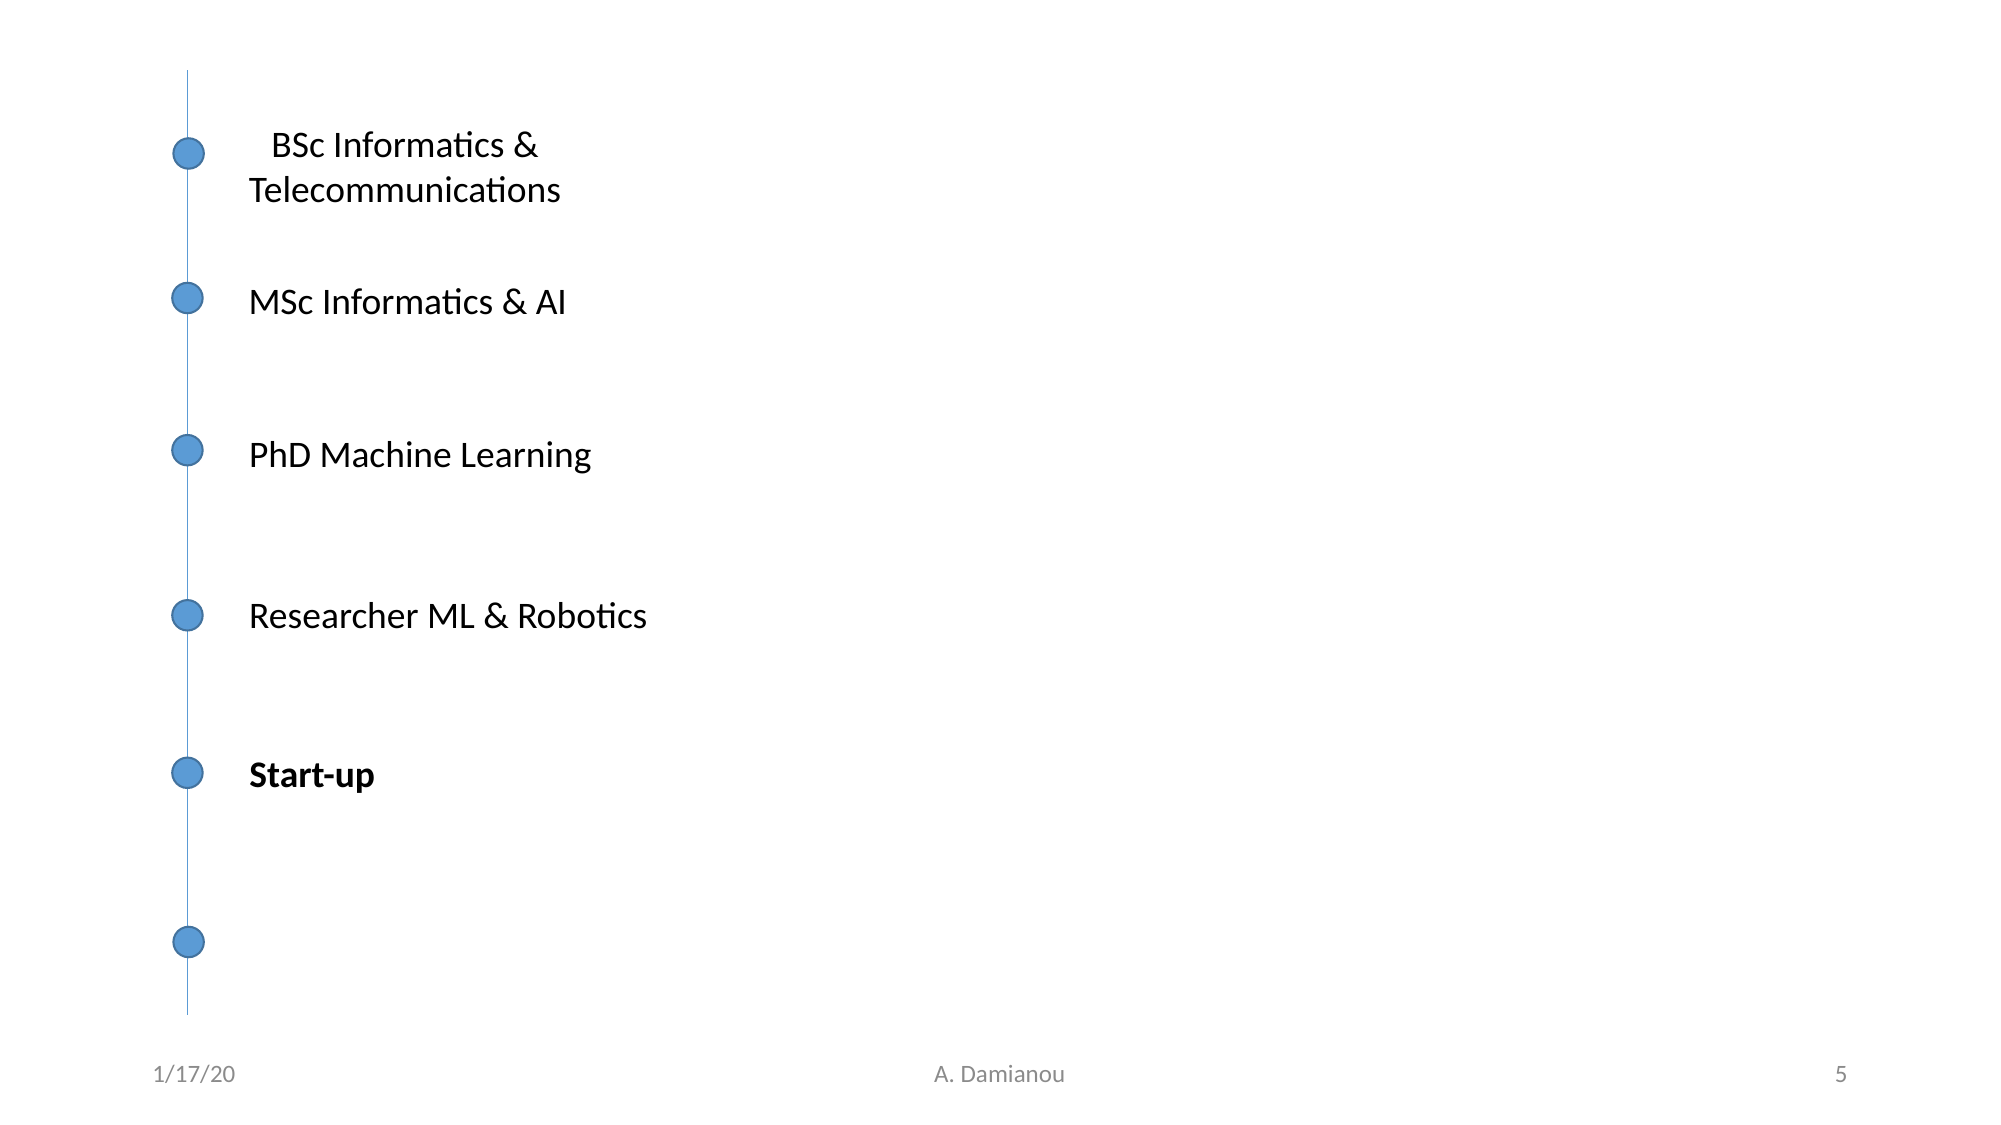

BSc Informatics &
Telecommunications

MSc Informatics & AI

PhD Machine Learning

Researcher ML & Robotics

Start-up

1/17/20
A. Damianou
5